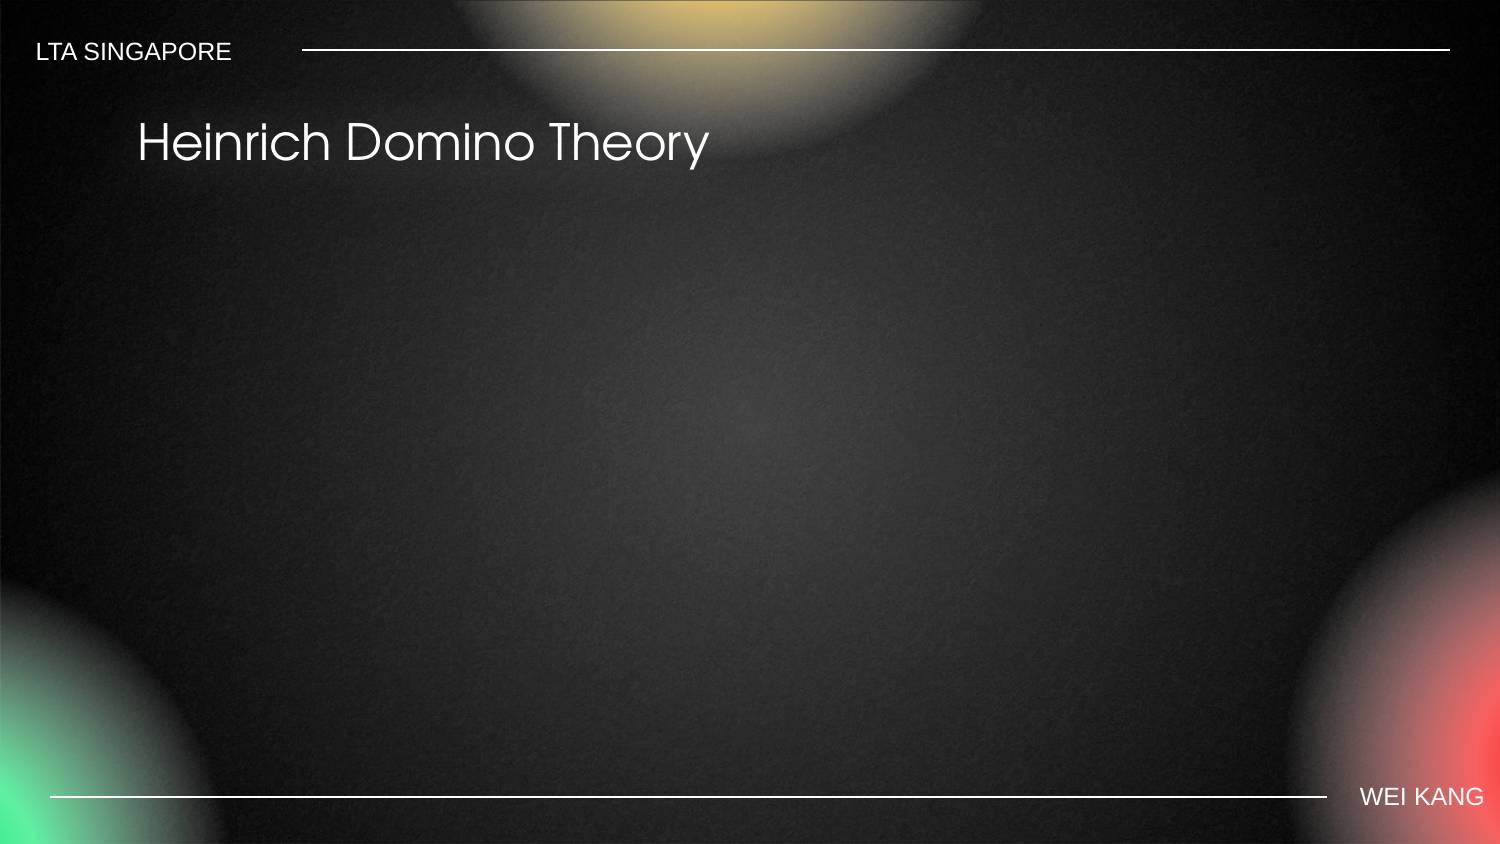

LTA SINGAPORE
# Heinrich Domino Theory
WEI KANG